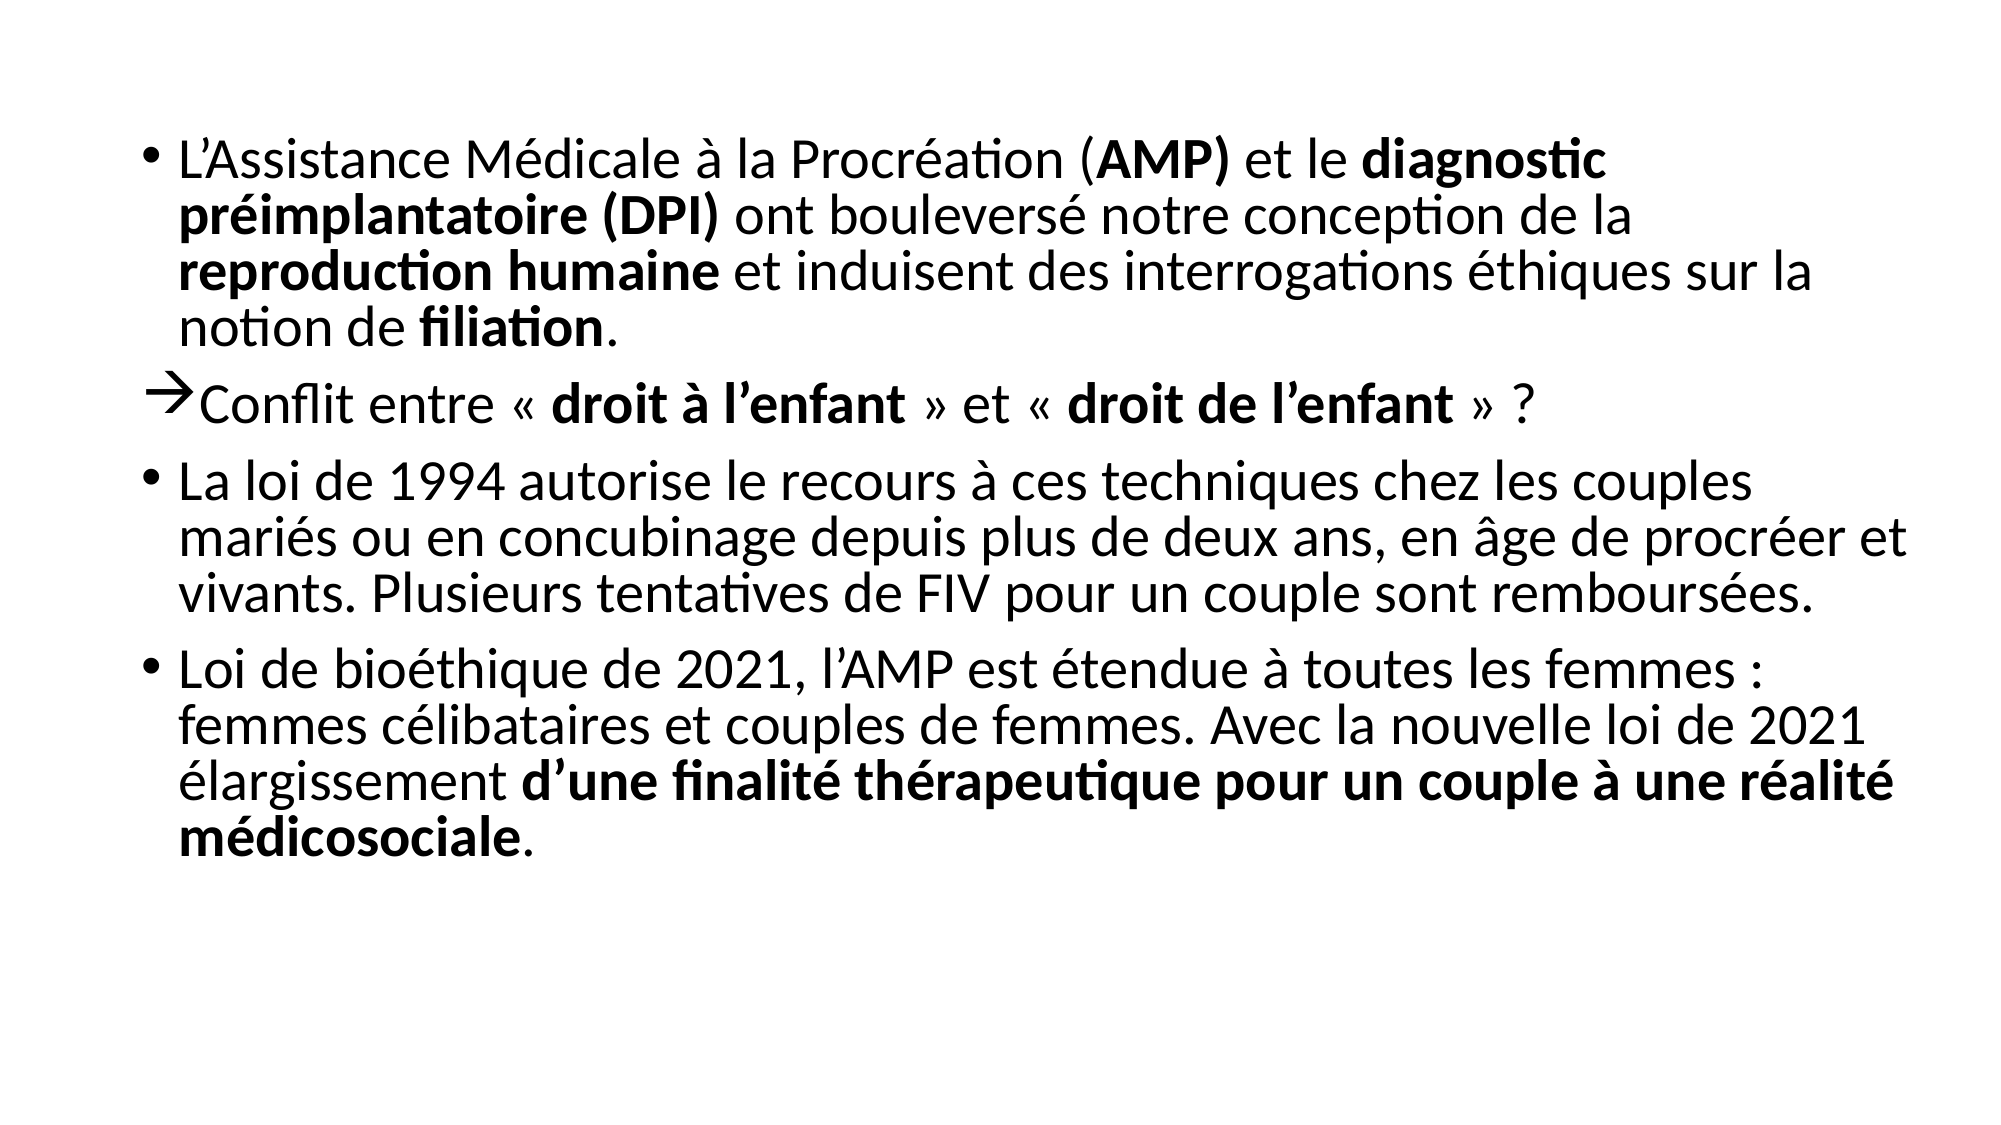

L’Assistance Médicale à la Procréation (AMP) et le diagnostic préimplantatoire (DPI) ont bouleversé notre conception de la reproduction humaine et induisent des interrogations éthiques sur la notion de filiation.
Conflit entre « droit à l’enfant » et « droit de l’enfant » ?
La loi de 1994 autorise le recours à ces techniques chez les couples mariés ou en concubinage depuis plus de deux ans, en âge de procréer et vivants. Plusieurs tentatives de FIV pour un couple sont remboursées.
Loi de bioéthique de 2021, l’AMP est étendue à toutes les femmes : femmes célibataires et couples de femmes. Avec la nouvelle loi de 2021 élargissement d’une finalité thérapeutique pour un couple à une réalité médicosociale.